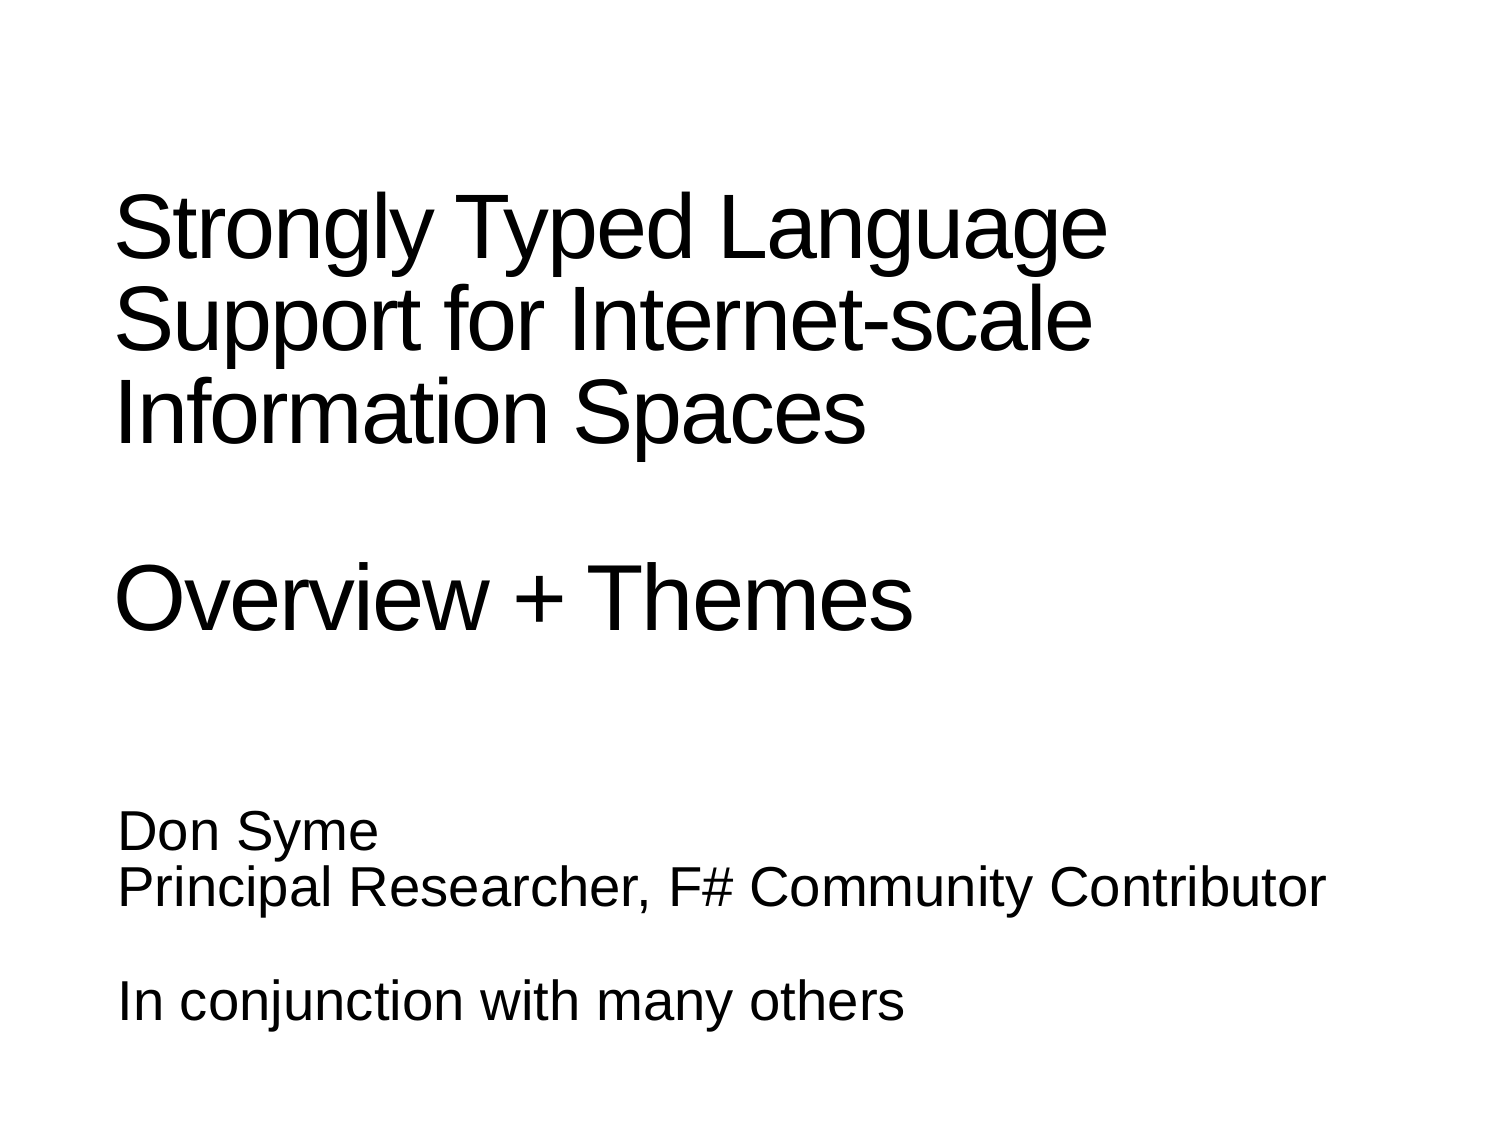

# Strongly Typed Language Support for Internet-scale Information Spaces Overview + Themes
Don Syme
Principal Researcher, F# Community Contributor

In conjunction with many others